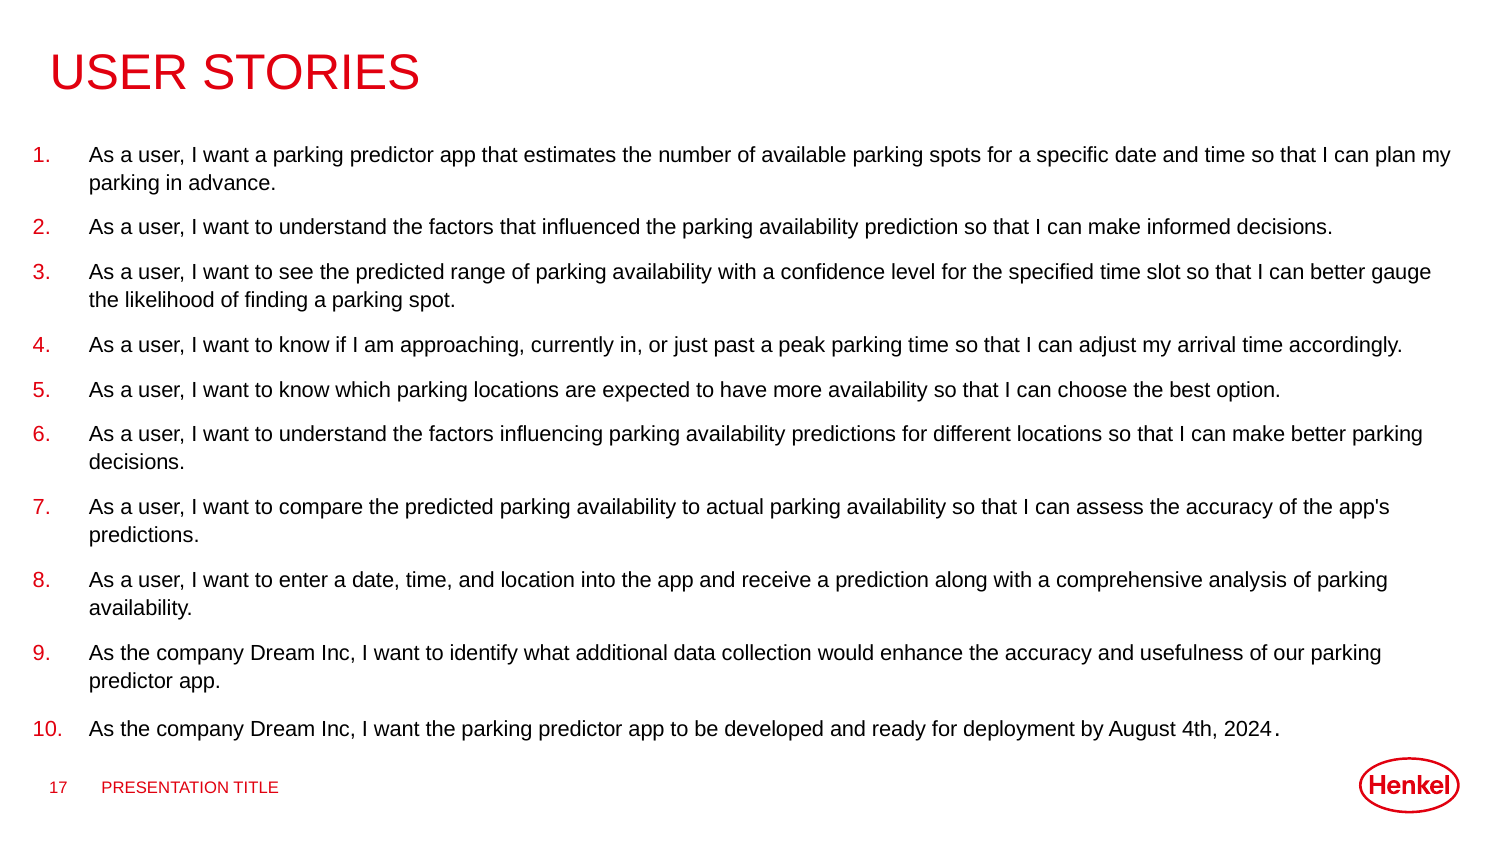

# USER STORIES
As a user, I want a parking predictor app that estimates the number of available parking spots for a specific date and time so that I can plan my parking in advance.
As a user, I want to understand the factors that influenced the parking availability prediction so that I can make informed decisions.
As a user, I want to see the predicted range of parking availability with a confidence level for the specified time slot so that I can better gauge the likelihood of finding a parking spot.
As a user, I want to know if I am approaching, currently in, or just past a peak parking time so that I can adjust my arrival time accordingly.
As a user, I want to know which parking locations are expected to have more availability so that I can choose the best option.
As a user, I want to understand the factors influencing parking availability predictions for different locations so that I can make better parking decisions.
As a user, I want to compare the predicted parking availability to actual parking availability so that I can assess the accuracy of the app's predictions.
As a user, I want to enter a date, time, and location into the app and receive a prediction along with a comprehensive analysis of parking availability.
As the company Dream Inc, I want to identify what additional data collection would enhance the accuracy and usefulness of our parking predictor app.
As the company Dream Inc, I want the parking predictor app to be developed and ready for deployment by August 4th, 2024.

17
Presentation title